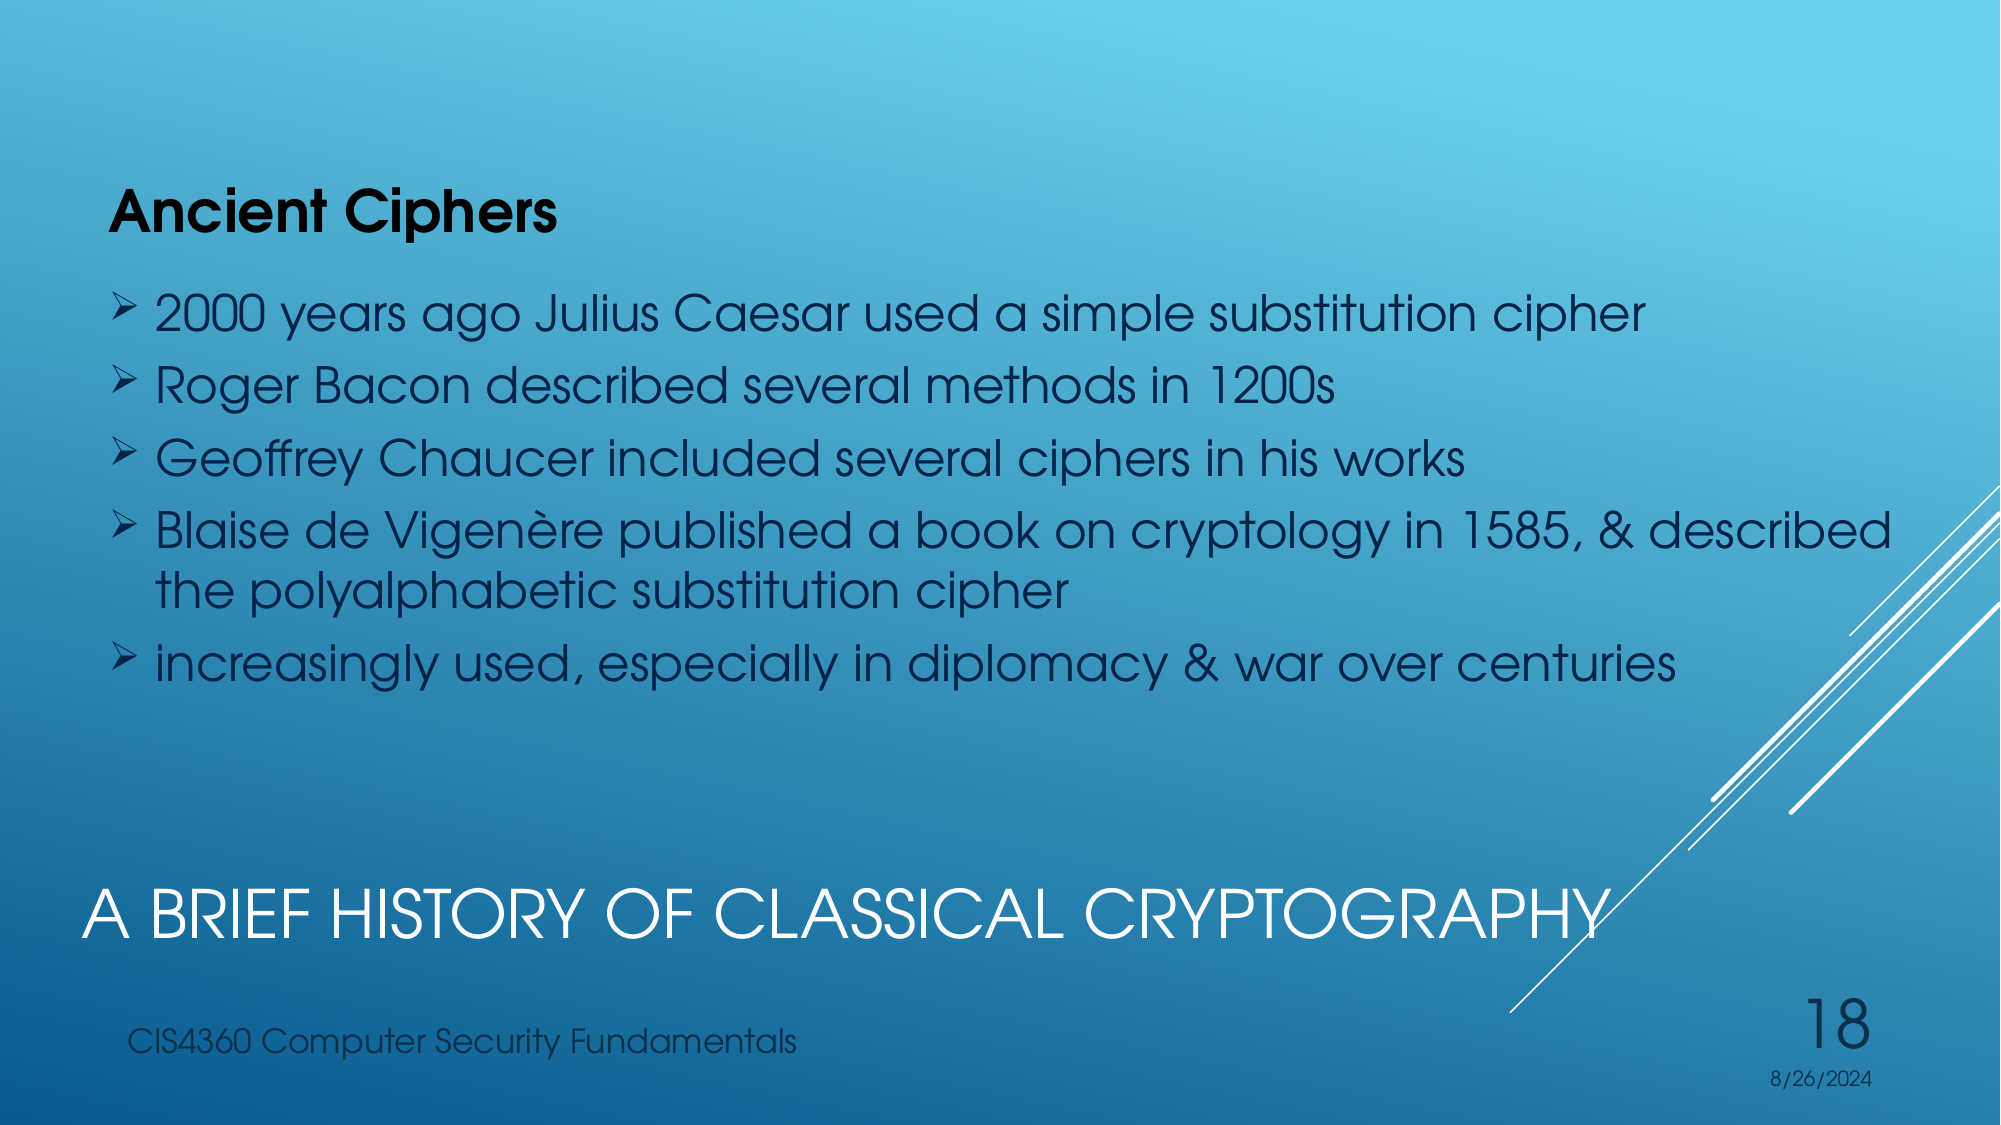

Ancient Ciphers
2000 years ago Julius Caesar used a simple substitution cipher
Roger Bacon described several methods in 1200s
Geoffrey Chaucer included several ciphers in his works
Blaise de Vigenère published a book on cryptology in 1585, & described the polyalphabetic substitution cipher
increasingly used, especially in diplomacy & war over centuries

# A Brief History of classical cryptography
18
CIS4360 Computer Security Fundamentals
8/26/2024